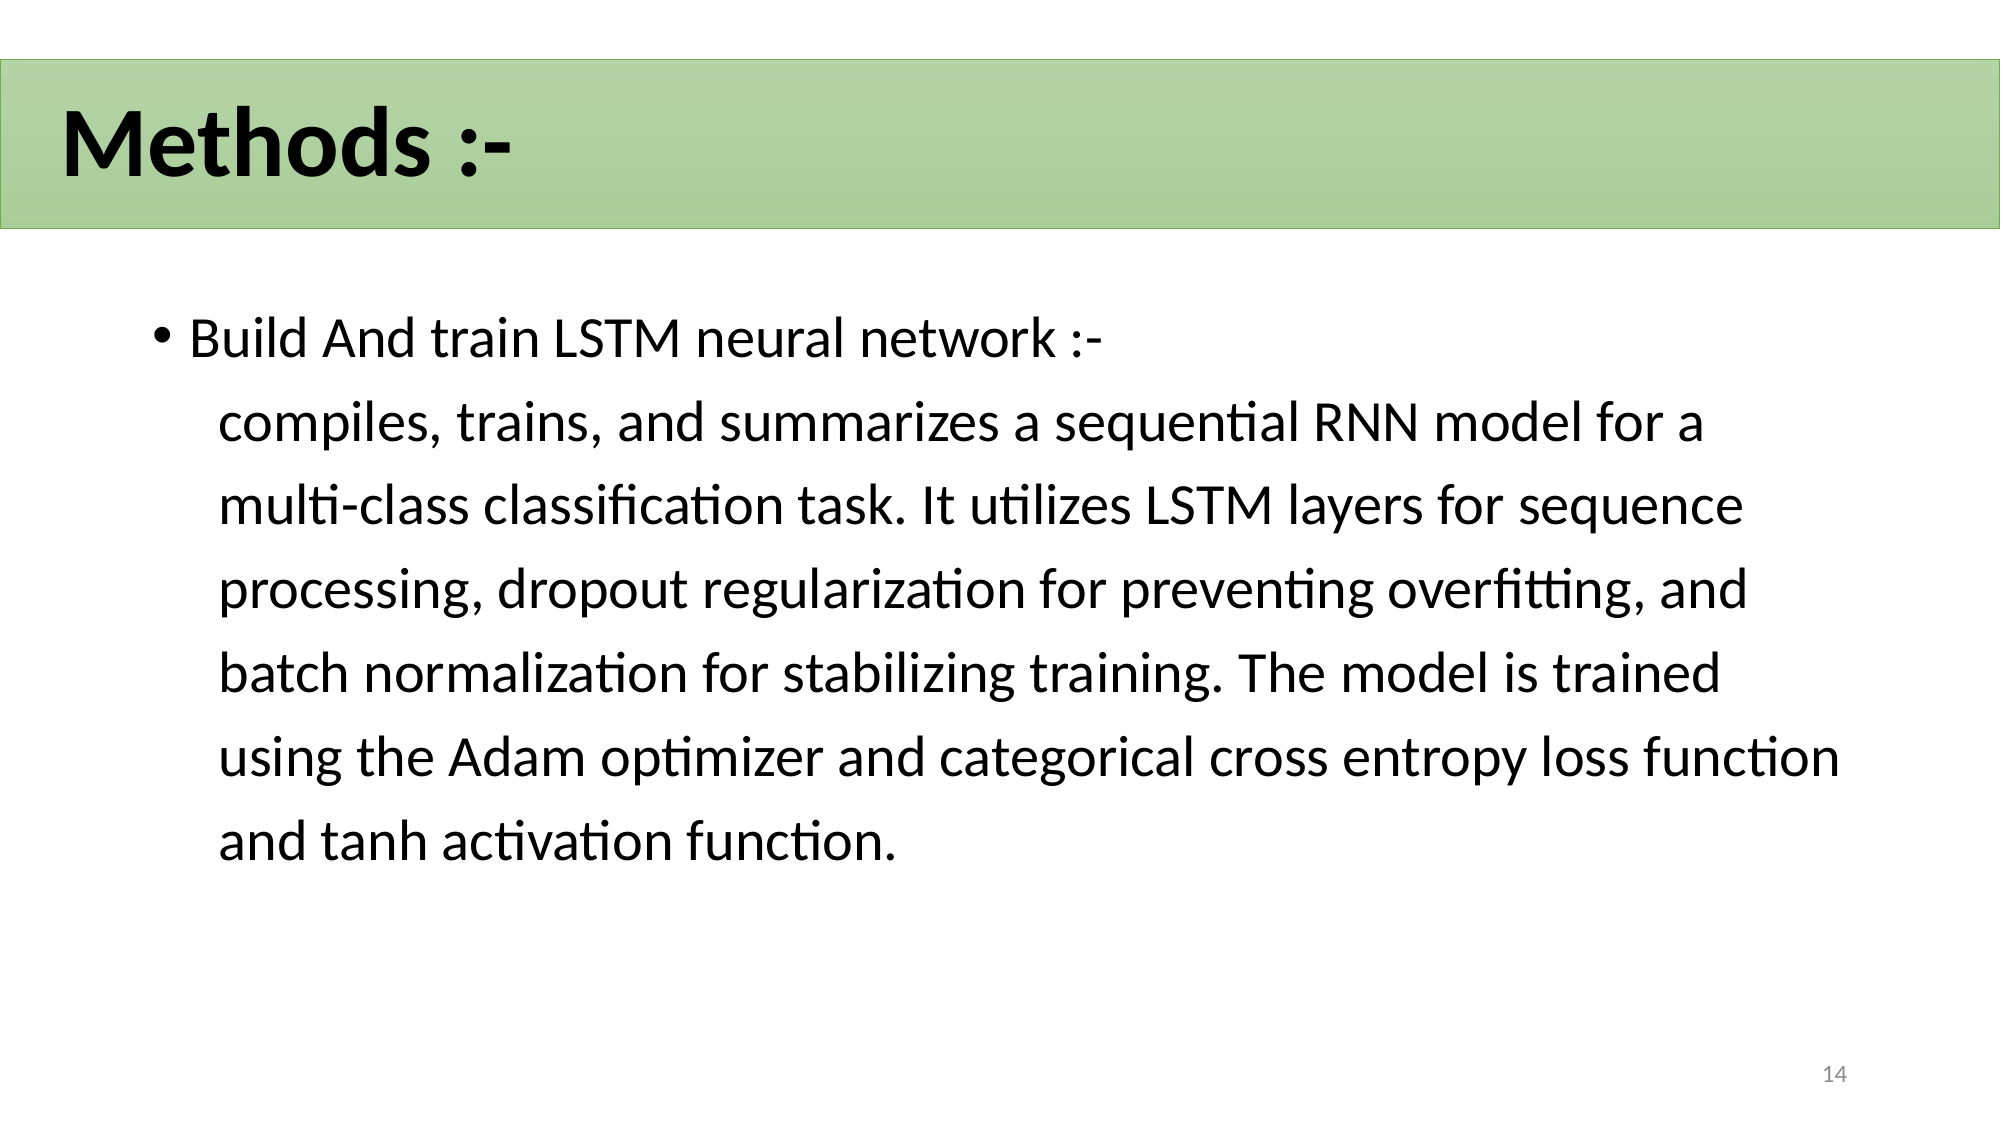

# Methods :-
Build And train LSTM neural network :-
     compiles, trains, and summarizes a sequential RNN model for a
     multi-class classification task. It utilizes LSTM layers for sequence
     processing, dropout regularization for preventing overfitting, and
     batch normalization for stabilizing training. The model is trained
     using the Adam optimizer and categorical cross entropy loss function
     and tanh activation function.

14